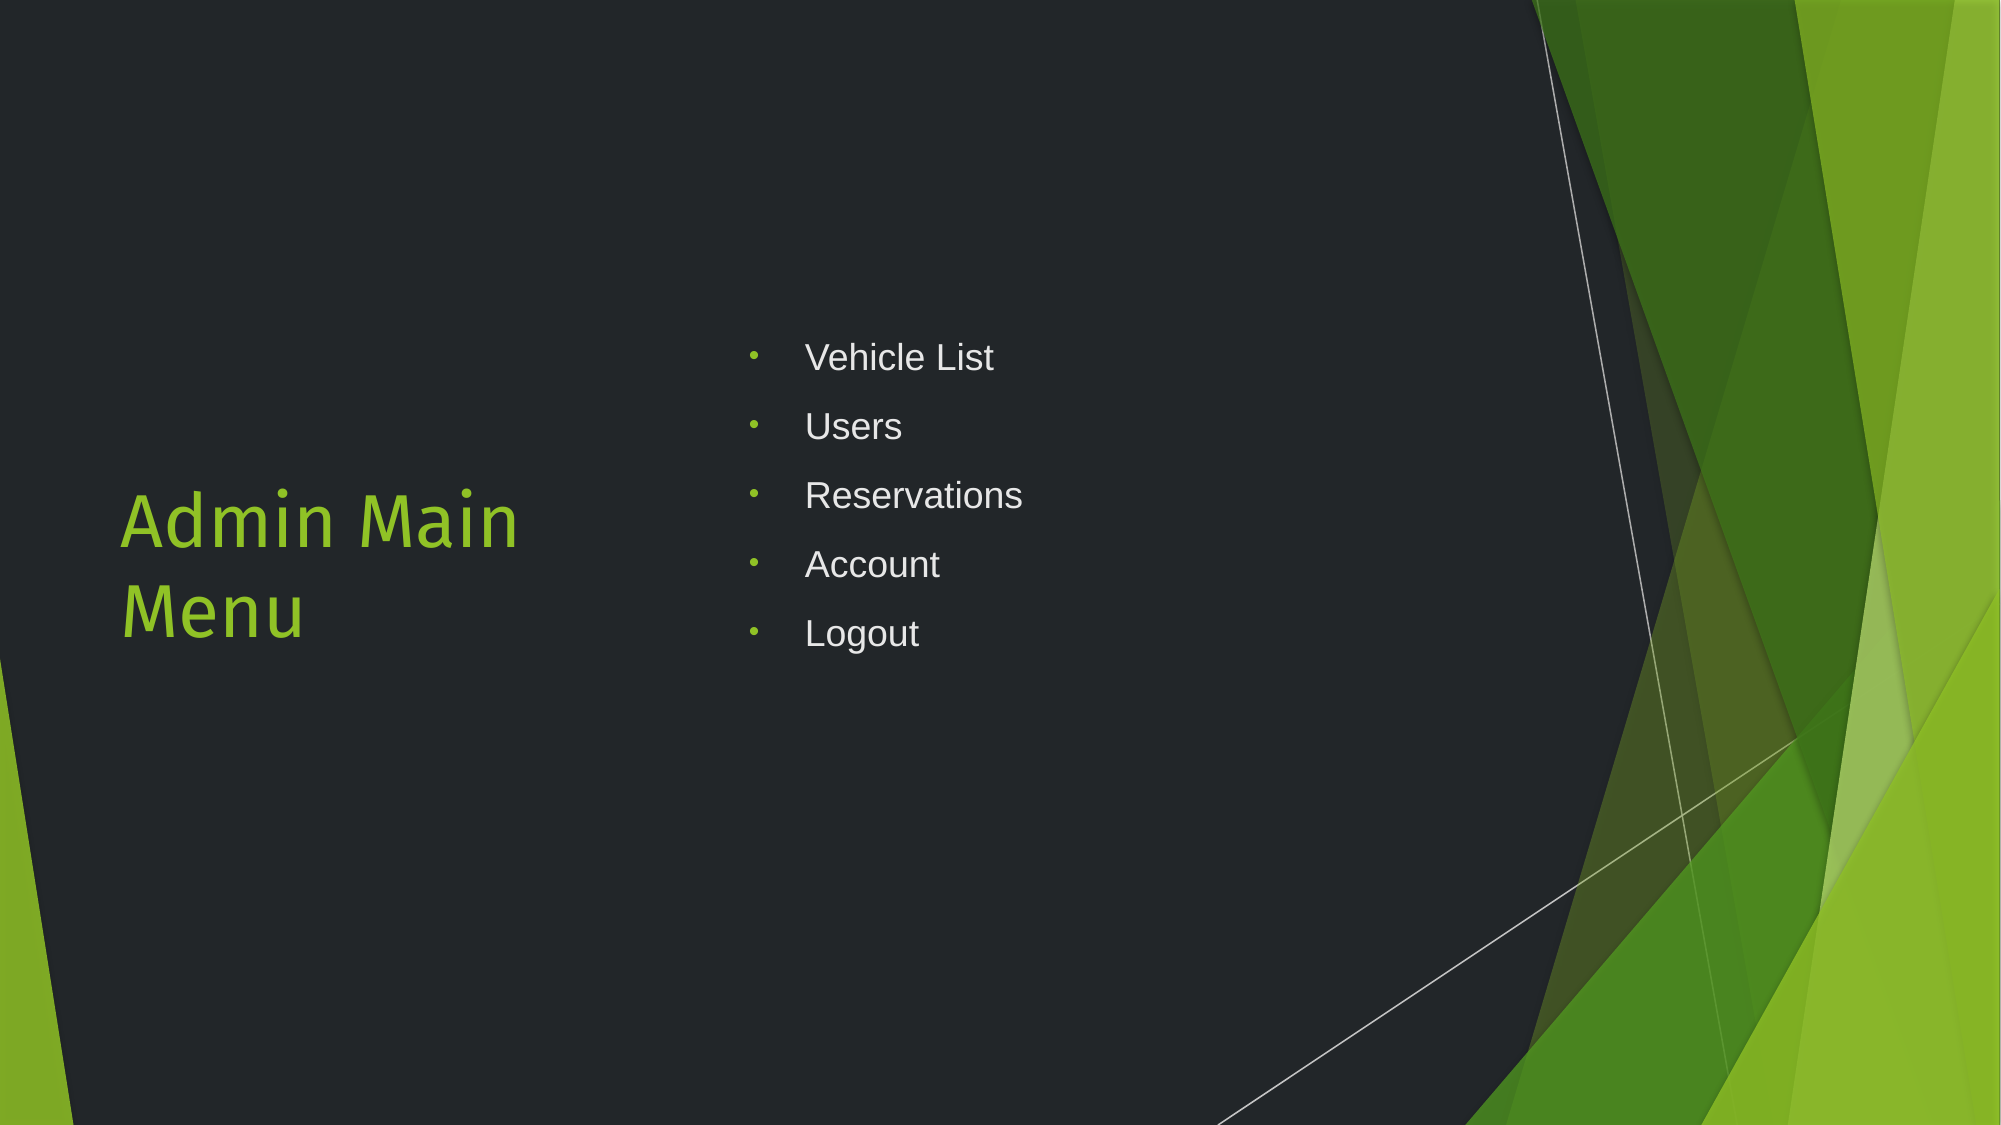

Vehicle List
Users
Reservations
Account
Logout

# Admin Main Menu